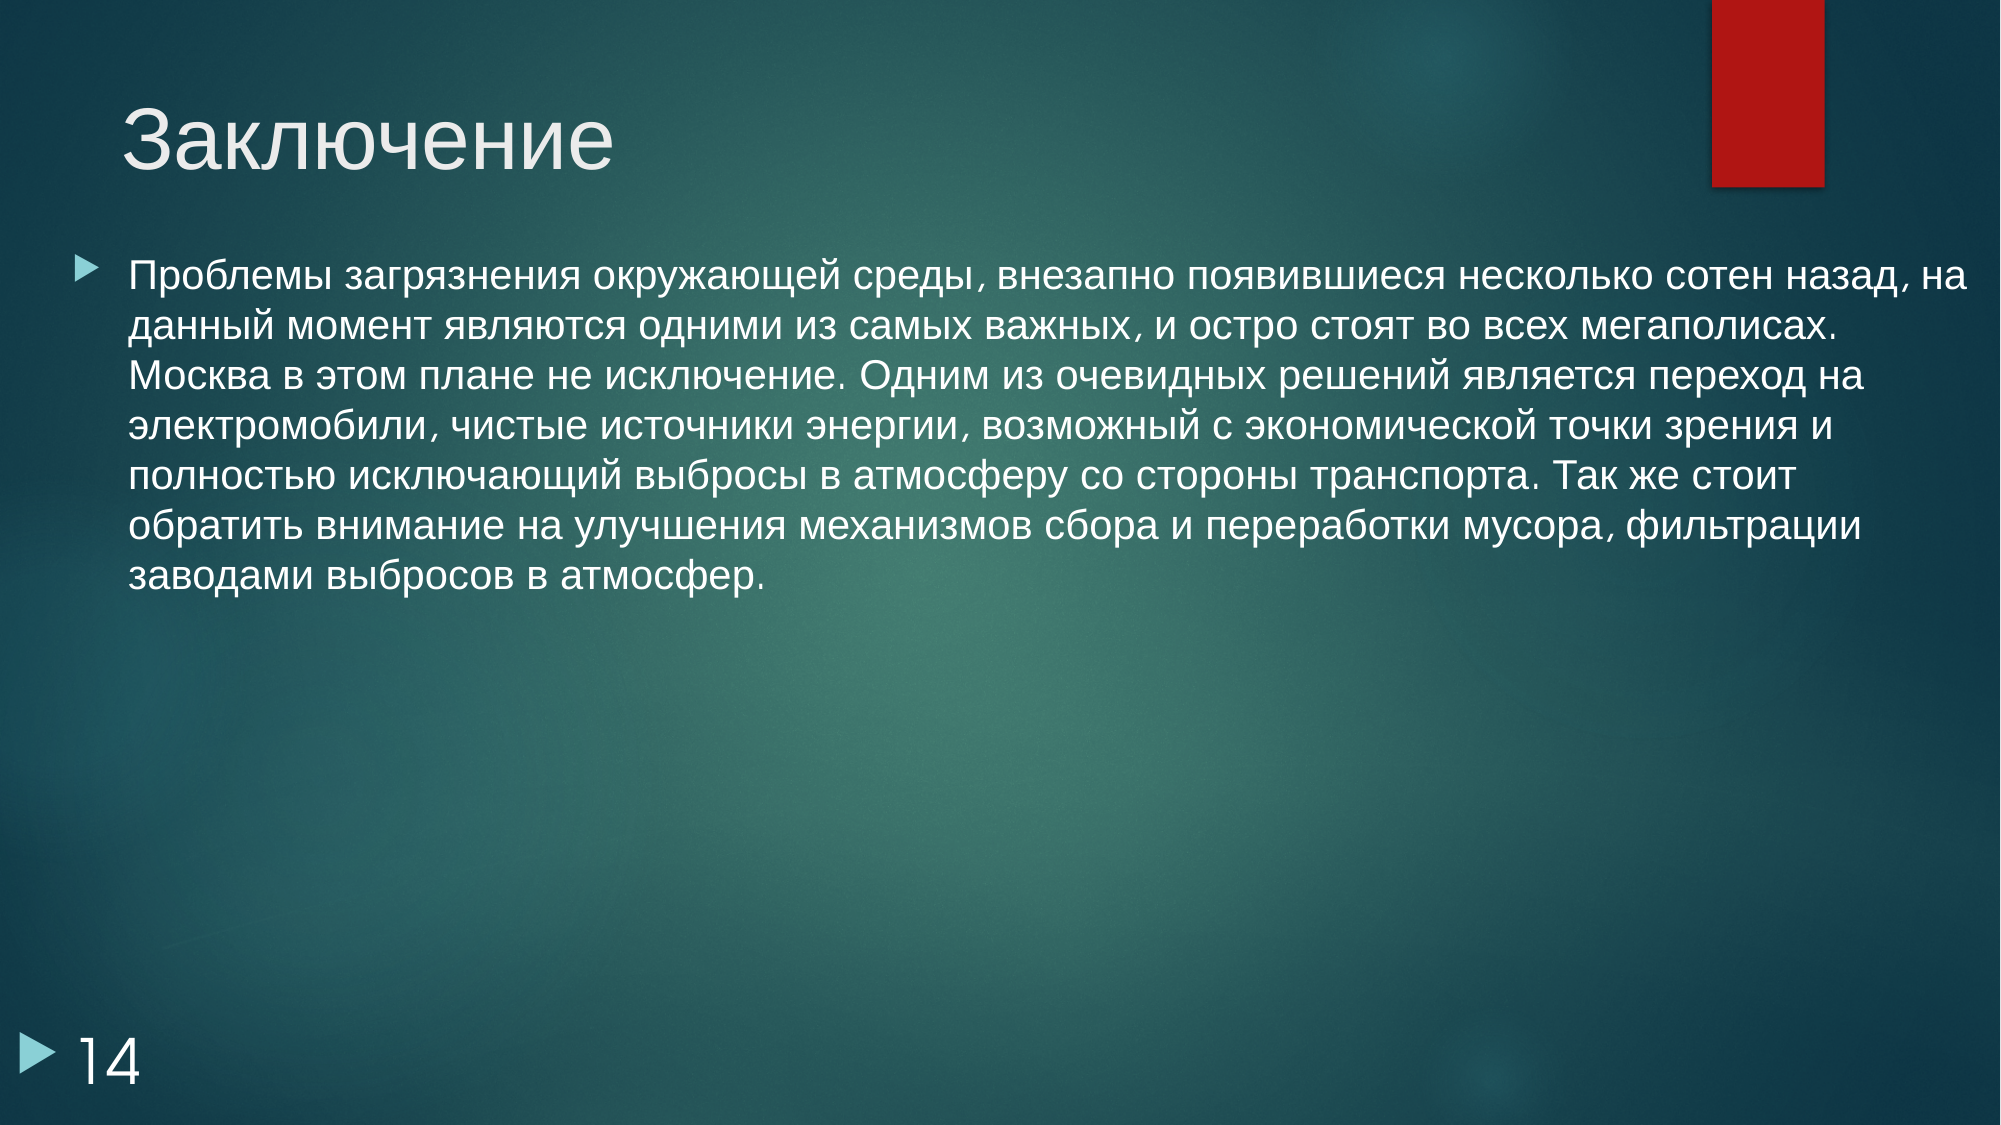

# Заключение
Проблемы загрязнения окружающей среды, внезапно появившиеся несколько сотен назад, на данный момент являются одними из самых важных, и остро стоят во всех мегаполисах. Москва в этом плане не исключение. Одним из очевидных решений является переход на электромобили, чистые источники энергии, возможный с экономической точки зрения и полностью исключающий выбросы в атмосферу со стороны транспорта. Так же стоит обратить внимание на улучшения механизмов сбора и переработки мусора, фильтрации заводами выбросов в атмосфер.
14